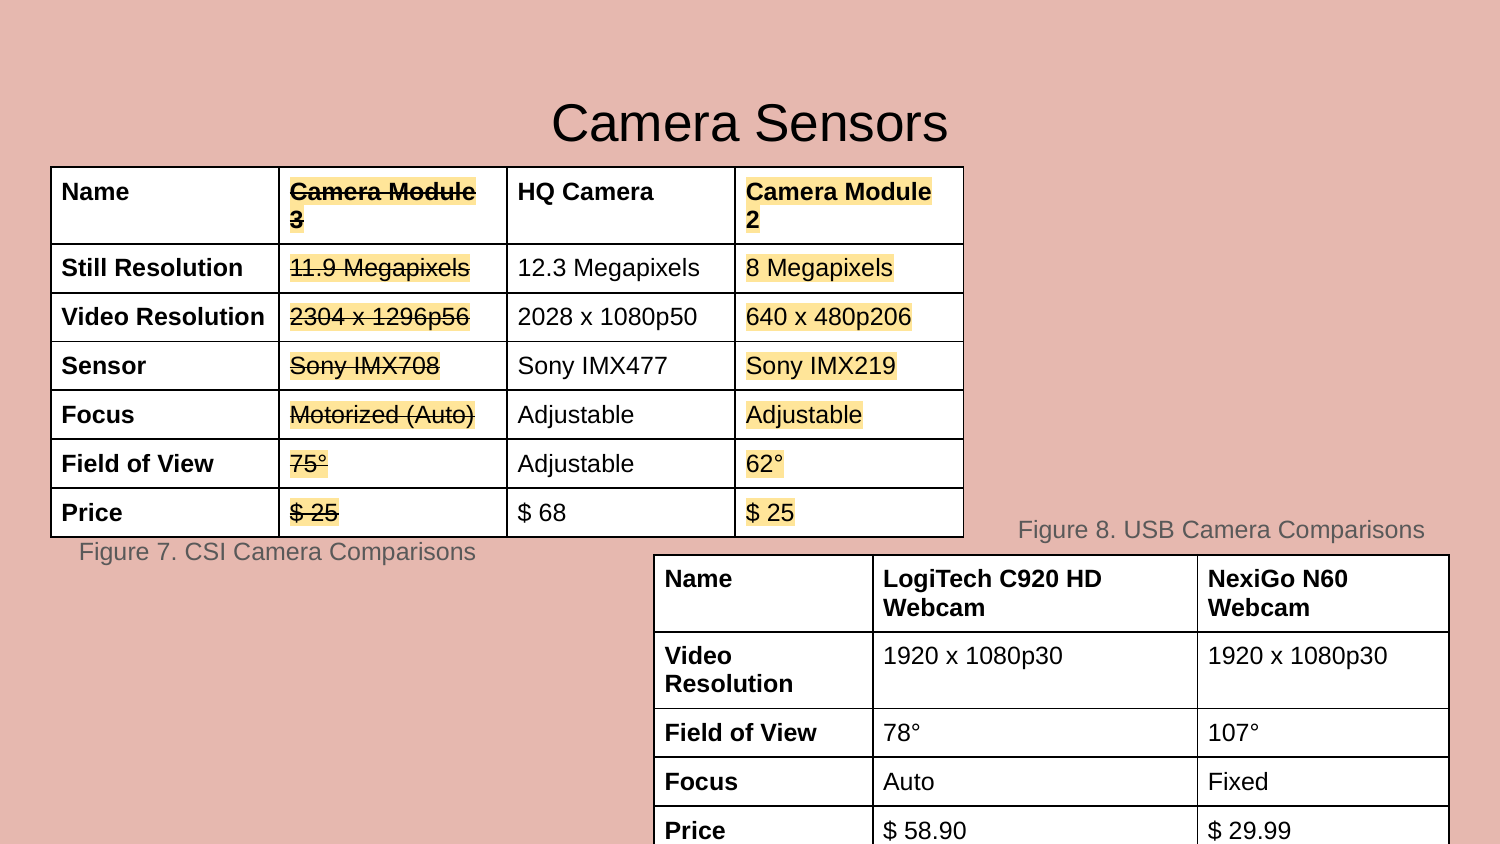

# Camera Sensors
| Name | Camera Module 3 | HQ Camera | Camera Module 2 |
| --- | --- | --- | --- |
| Still Resolution | 11.9 Megapixels | 12.3 Megapixels | 8 Megapixels |
| Video Resolution | 2304 x 1296p56 | 2028 x 1080p50 | 640 x 480p206 |
| Sensor | Sony IMX708 | Sony IMX477 | Sony IMX219 |
| Focus | Motorized (Auto) | Adjustable | Adjustable |
| Field of View | 75° | Adjustable | 62° |
| Price | $ 25 | $ 68 | $ 25 |
Figure 8. USB Camera Comparisons
Figure 7. CSI Camera Comparisons
| Name | LogiTech C920 HD Webcam | NexiGo N60 Webcam |
| --- | --- | --- |
| Video Resolution | 1920 x 1080p30 | 1920 x 1080p30 |
| Field of View | 78° | 107° |
| Focus | Auto | Fixed |
| Price | $ 58.90 | $ 29.99 |